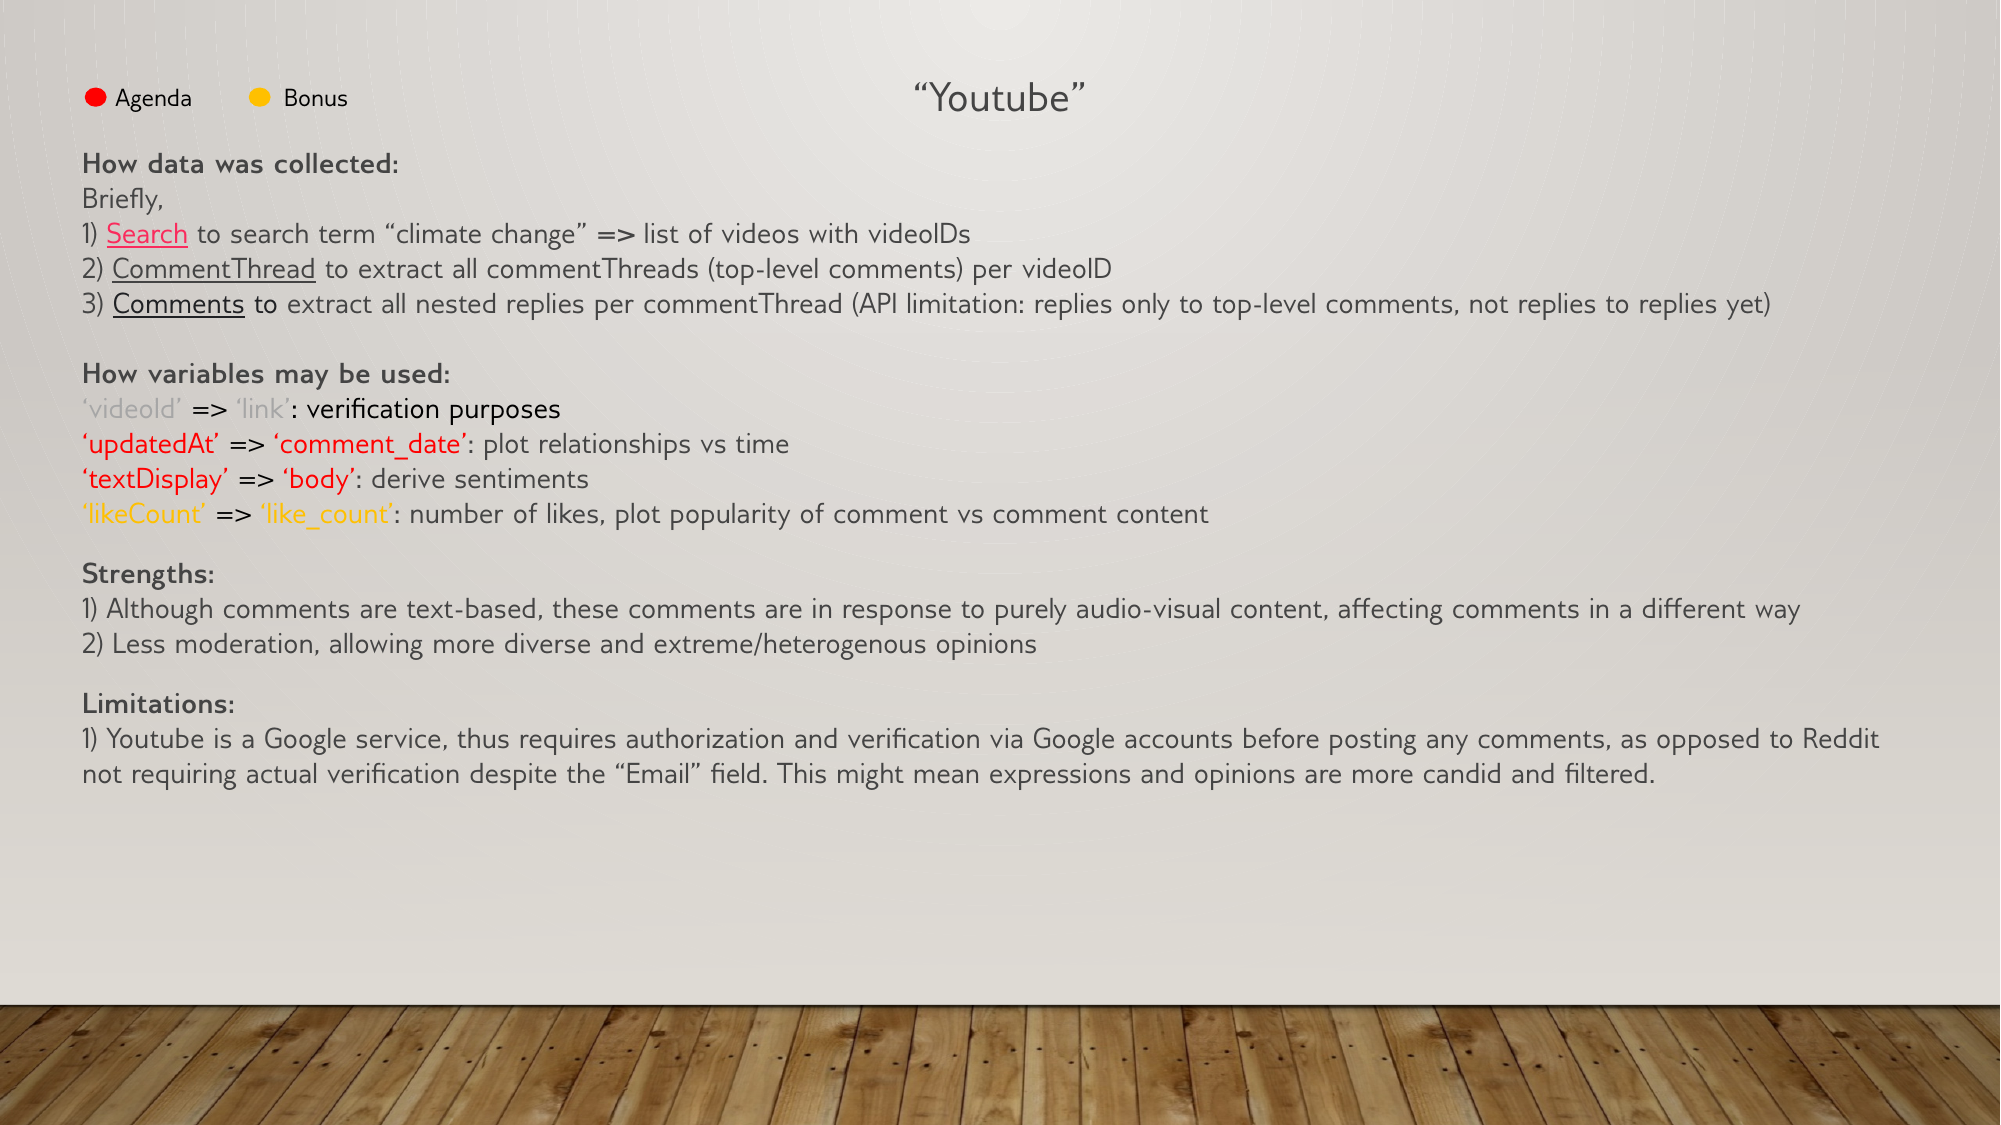

“Youtube”
How data was collected:
Briefly,
1) Search to search term “climate change” => list of videos with videoIDs
2) CommentThread to extract all commentThreads (top-level comments) per videoID
3) Comments to extract all nested replies per commentThread (API limitation: replies only to top-level comments, not replies to replies yet)
How variables may be used:
‘videoId’ => ‘link’: verification purposes
‘updatedAt’ => ‘comment_date’: plot relationships vs time
‘textDisplay’ => ‘body’: derive sentiments
‘likeCount’ => ‘like_count’: number of likes, plot popularity of comment vs comment content
Strengths:
1) Although comments are text-based, these comments are in response to purely audio-visual content, affecting comments in a different way
2) Less moderation, allowing more diverse and extreme/heterogenous opinions
Limitations:
1) Youtube is a Google service, thus requires authorization and verification via Google accounts before posting any comments, as opposed to Reddit not requiring actual verification despite the “Email” field. This might mean expressions and opinions are more candid and filtered.
Agenda
Bonus